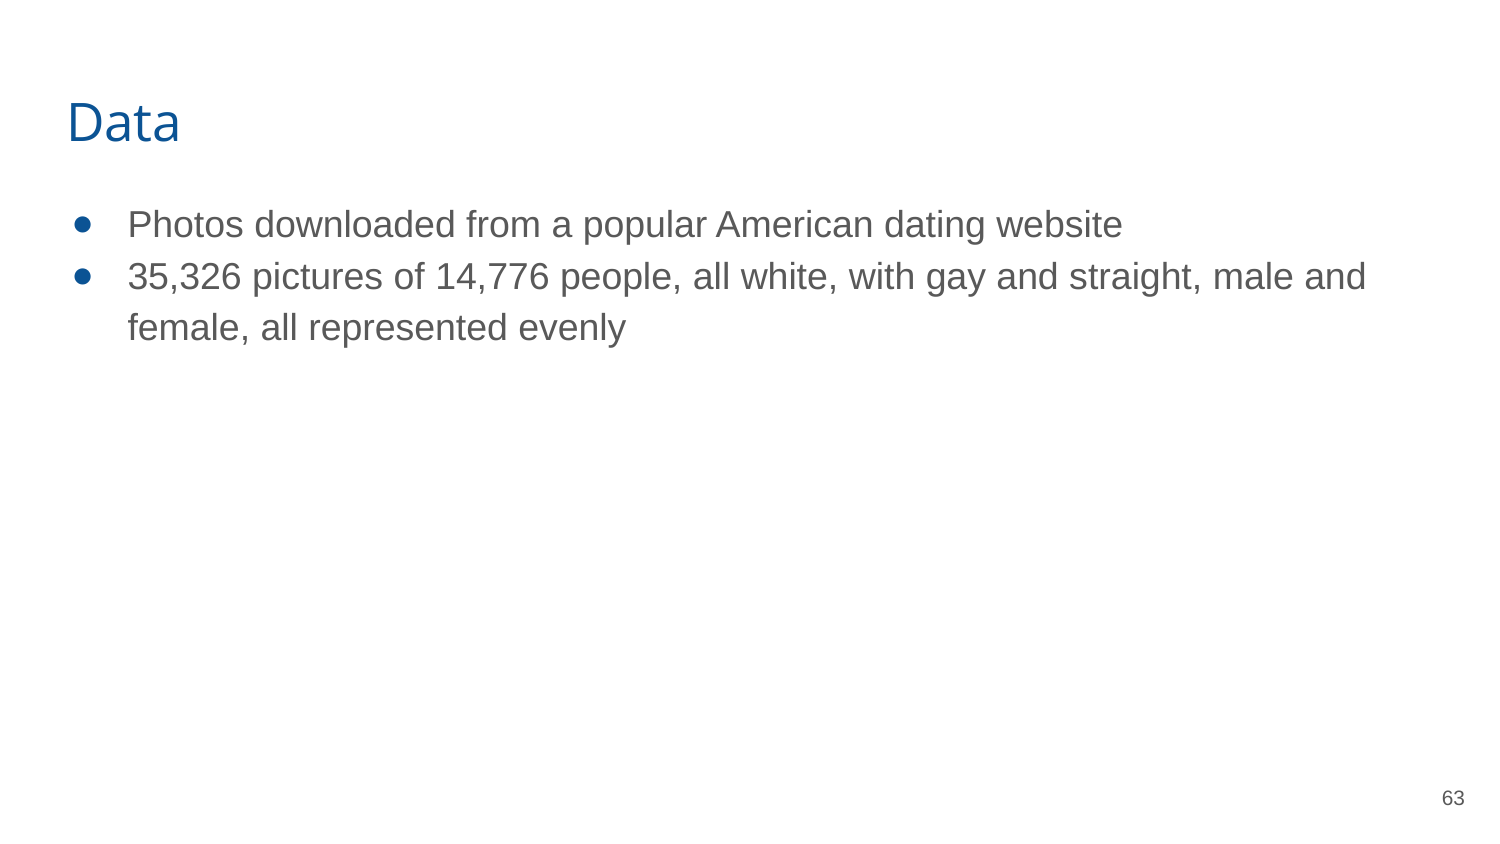

# Data
Photos downloaded from a popular American dating website
35,326 pictures of 14,776 people, all white, with gay and straight, male and female, all represented evenly

63